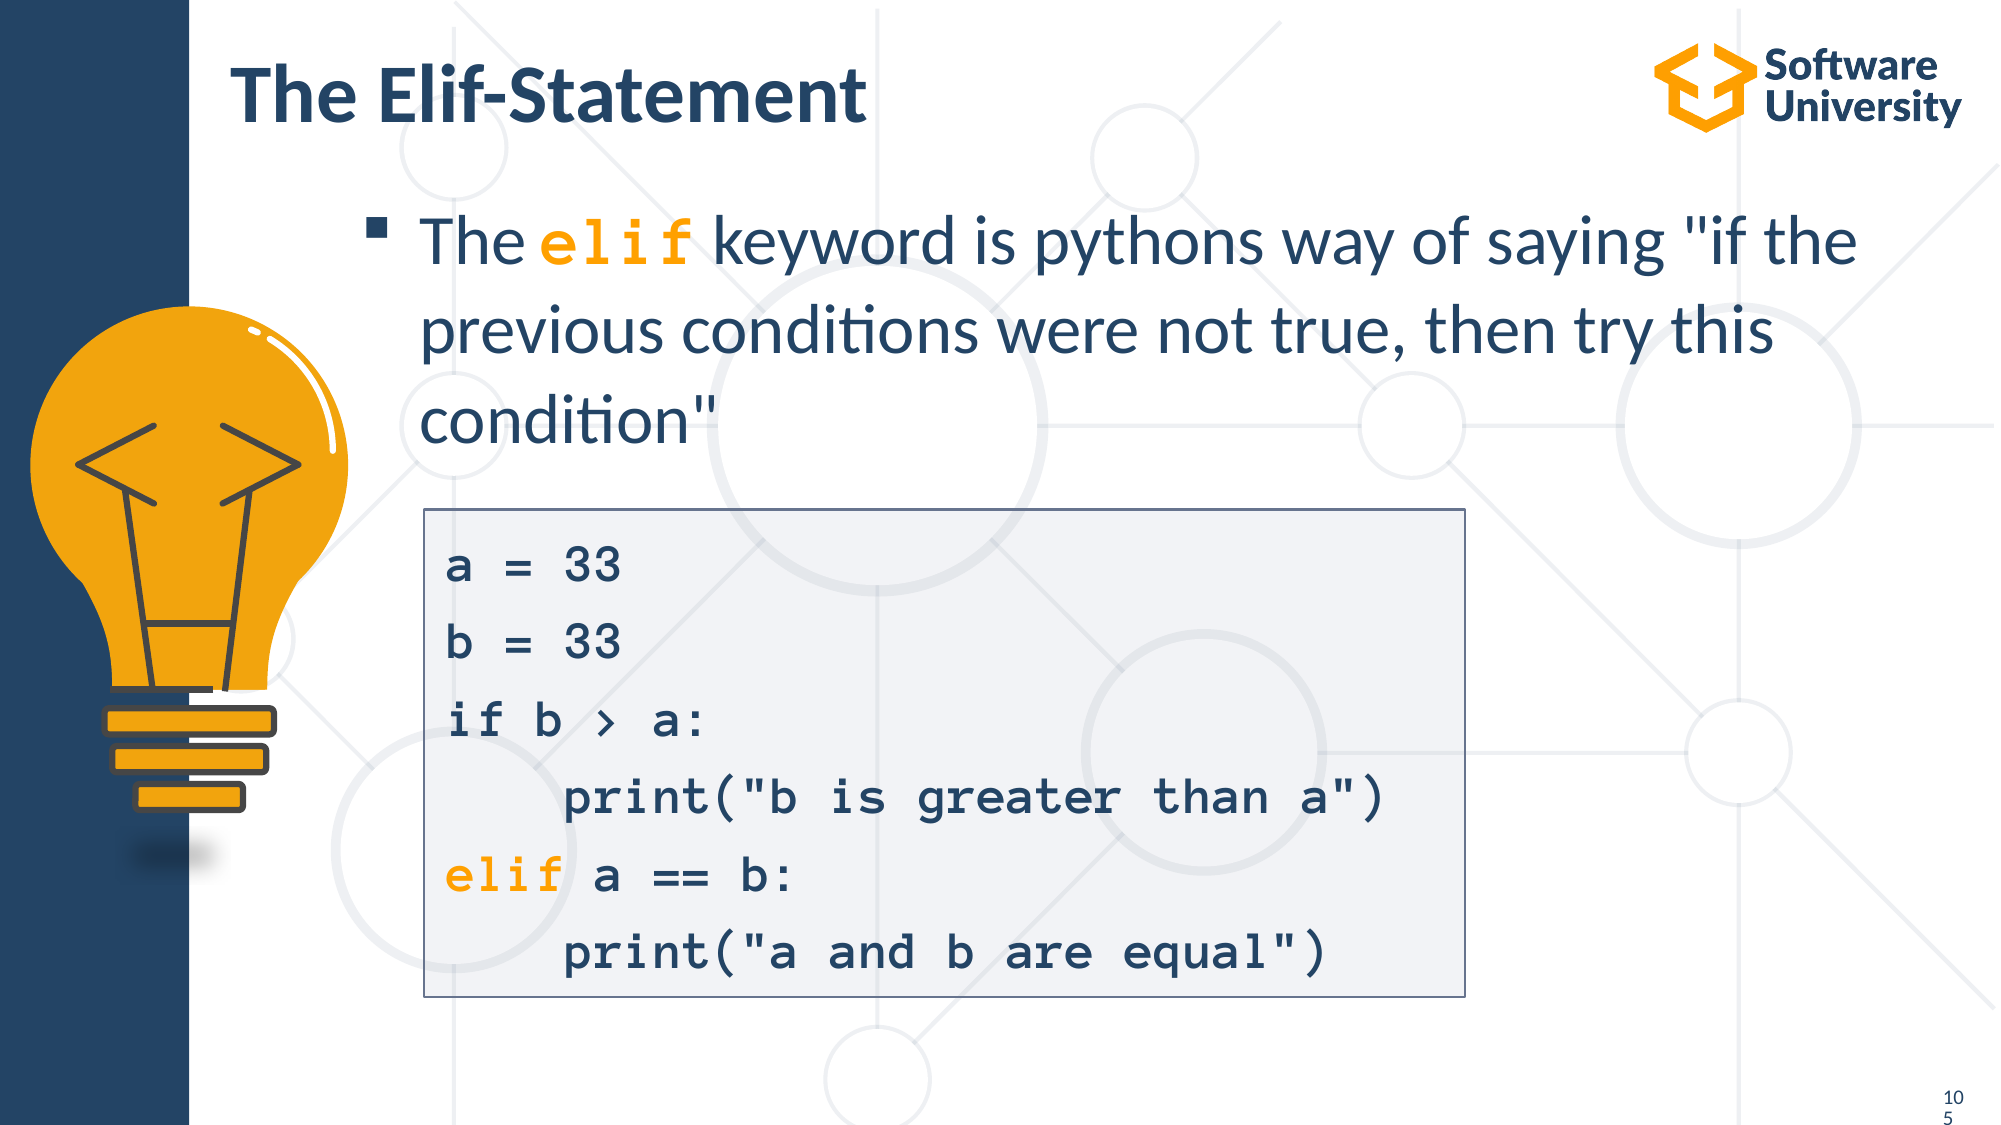

# The Elif-Statement
The elif keyword is pythons way of saying "if the
previous conditions were not true, then try this
condition"
a = 33
b = 33
if b > a:
    print("b is greater than a")
elif a == b:
    print("a and b are equal")
105